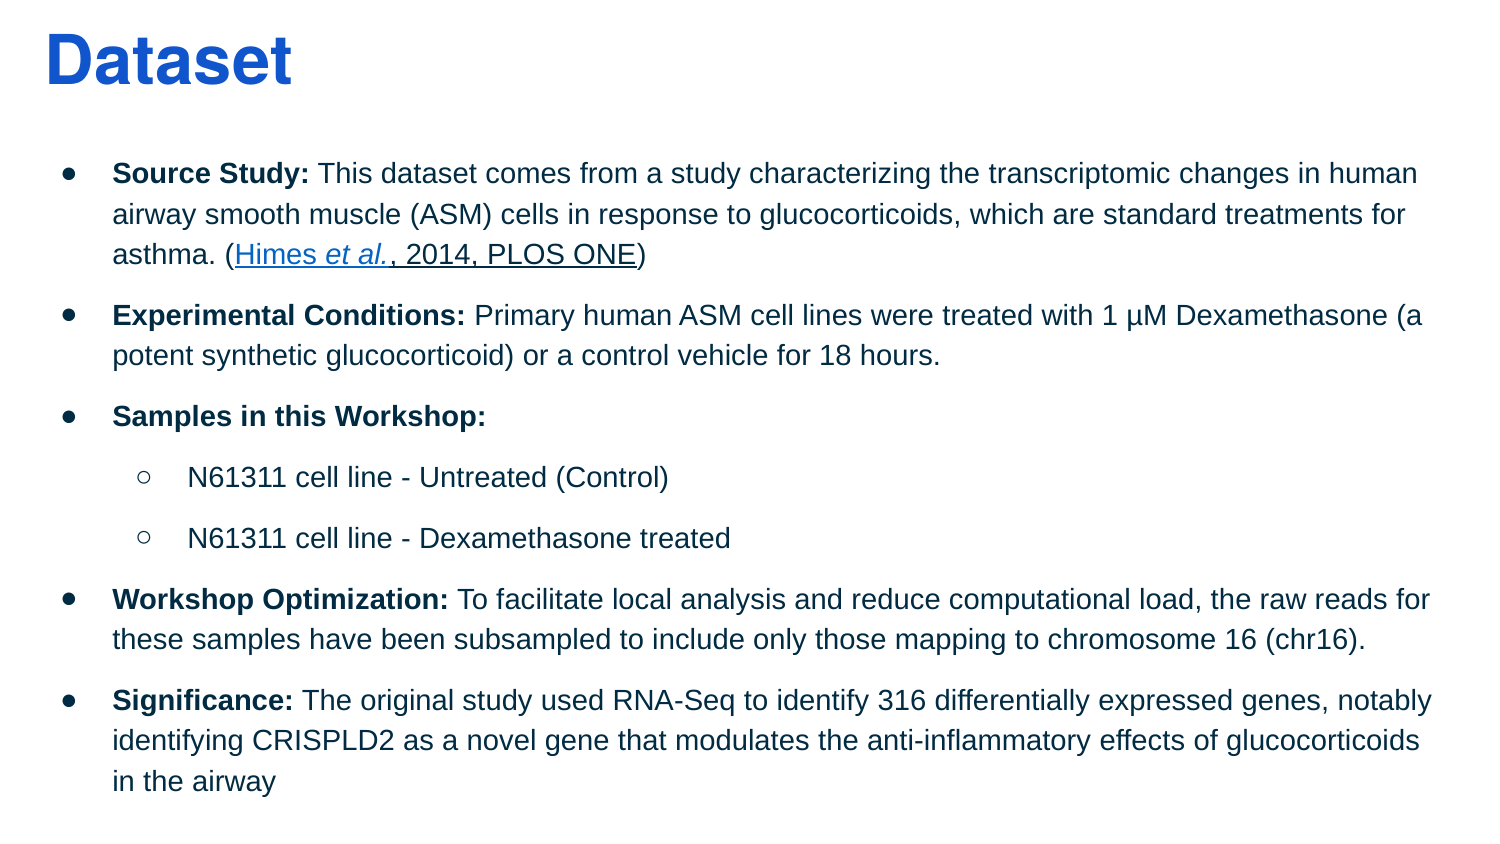

Dataset
Source Study: This dataset comes from a study characterizing the transcriptomic changes in human airway smooth muscle (ASM) cells in response to glucocorticoids, which are standard treatments for asthma. (Himes et al., 2014, PLOS ONE)
Experimental Conditions: Primary human ASM cell lines were treated with 1 µM Dexamethasone (a potent synthetic glucocorticoid) or a control vehicle for 18 hours.
Samples in this Workshop:
N61311 cell line - Untreated (Control)
N61311 cell line - Dexamethasone treated
Workshop Optimization: To facilitate local analysis and reduce computational load, the raw reads for these samples have been subsampled to include only those mapping to chromosome 16 (chr16).
Significance: The original study used RNA-Seq to identify 316 differentially expressed genes, notably identifying CRISPLD2 as a novel gene that modulates the anti-inflammatory effects of glucocorticoids in the airway